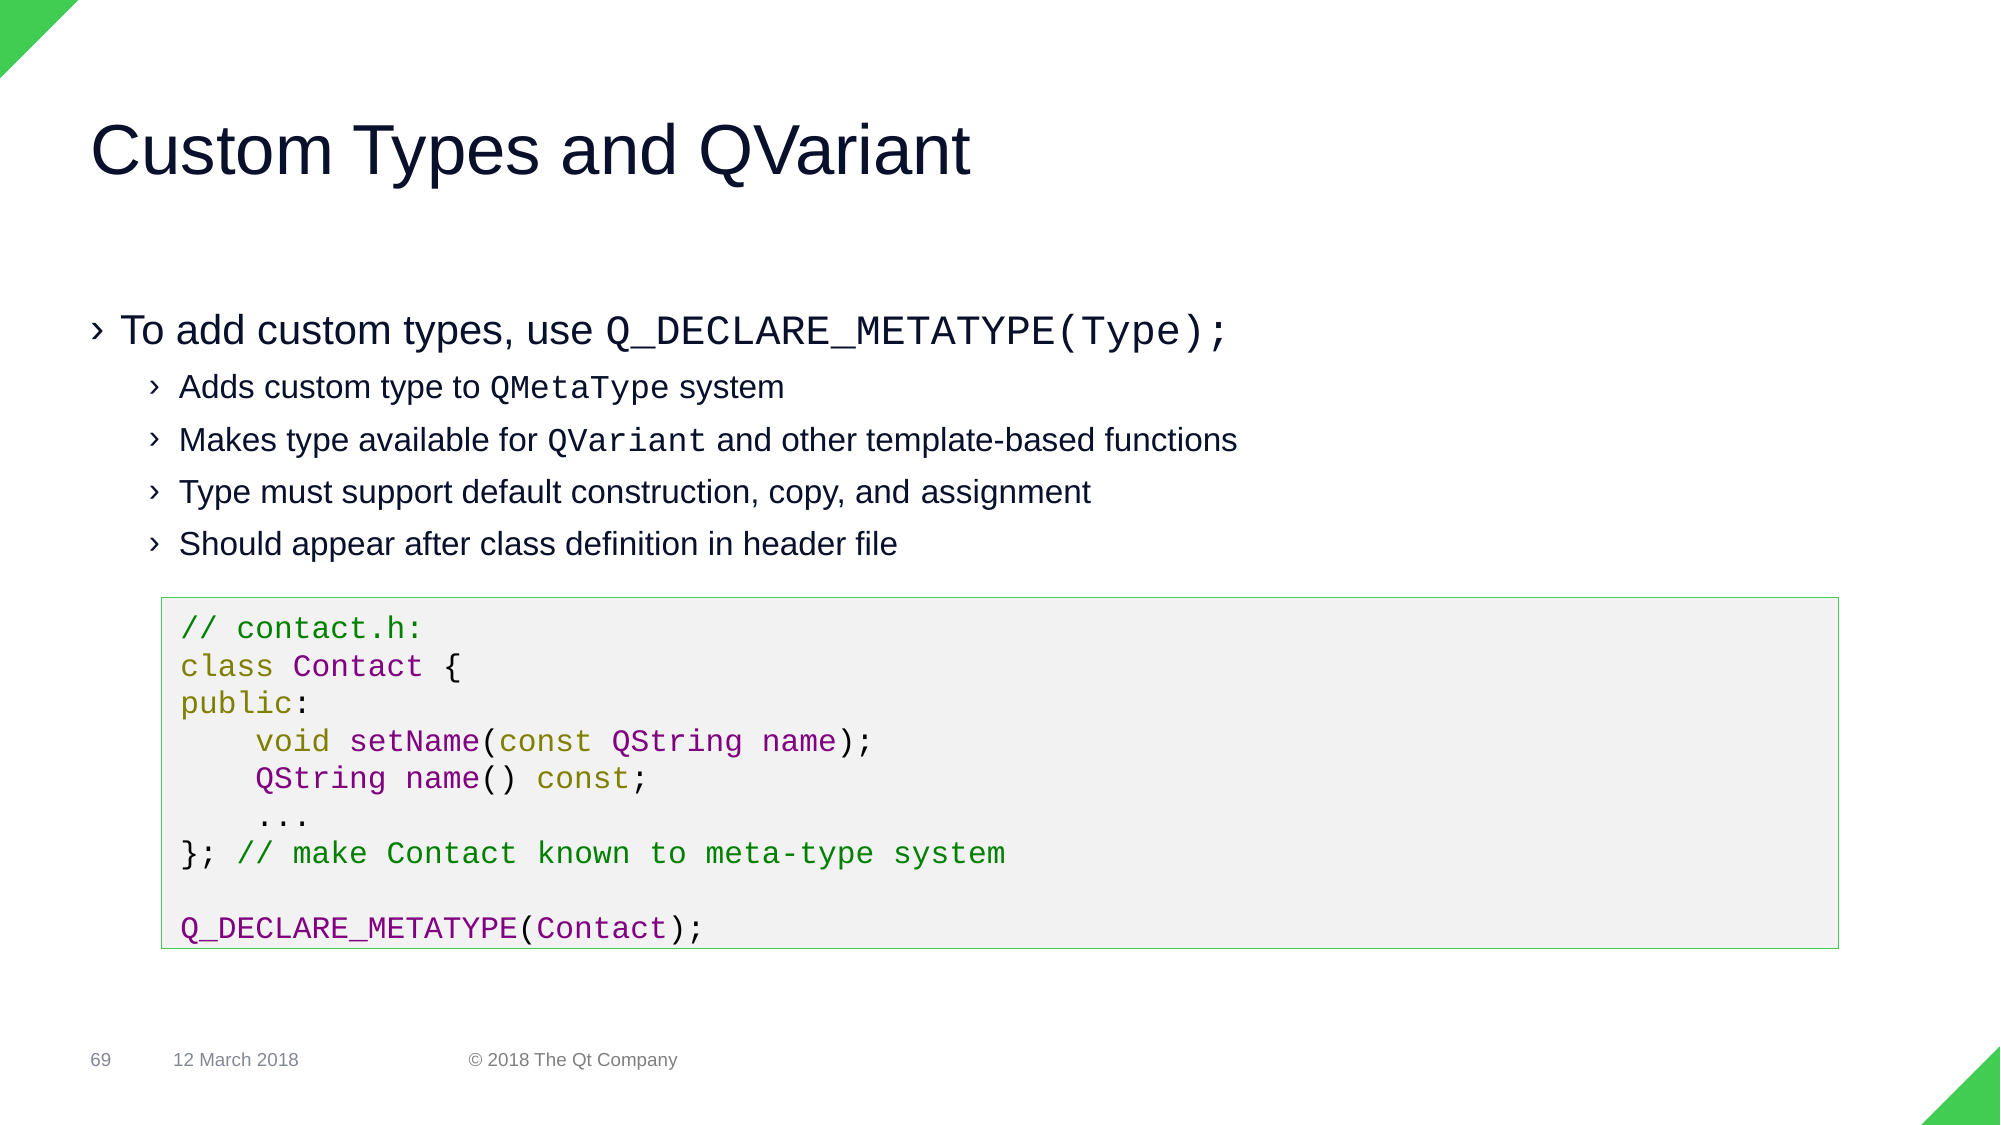

# Custom Types and QVariant
To add custom types, use Q_DECLARE_METATYPE(Type);
Adds custom type to QMetaType system
Makes type available for QVariant and other template-based functions
Type must support default construction, copy, and assignment
Should appear after class definition in header file

// contact.h:
class Contact {
public:
    void setName(const QString name);
    QString name() const;
    ...
}; // make Contact known to meta-type system

Q_DECLARE_METATYPE(Contact);
69
12 March 2018
© 2018 The Qt Company